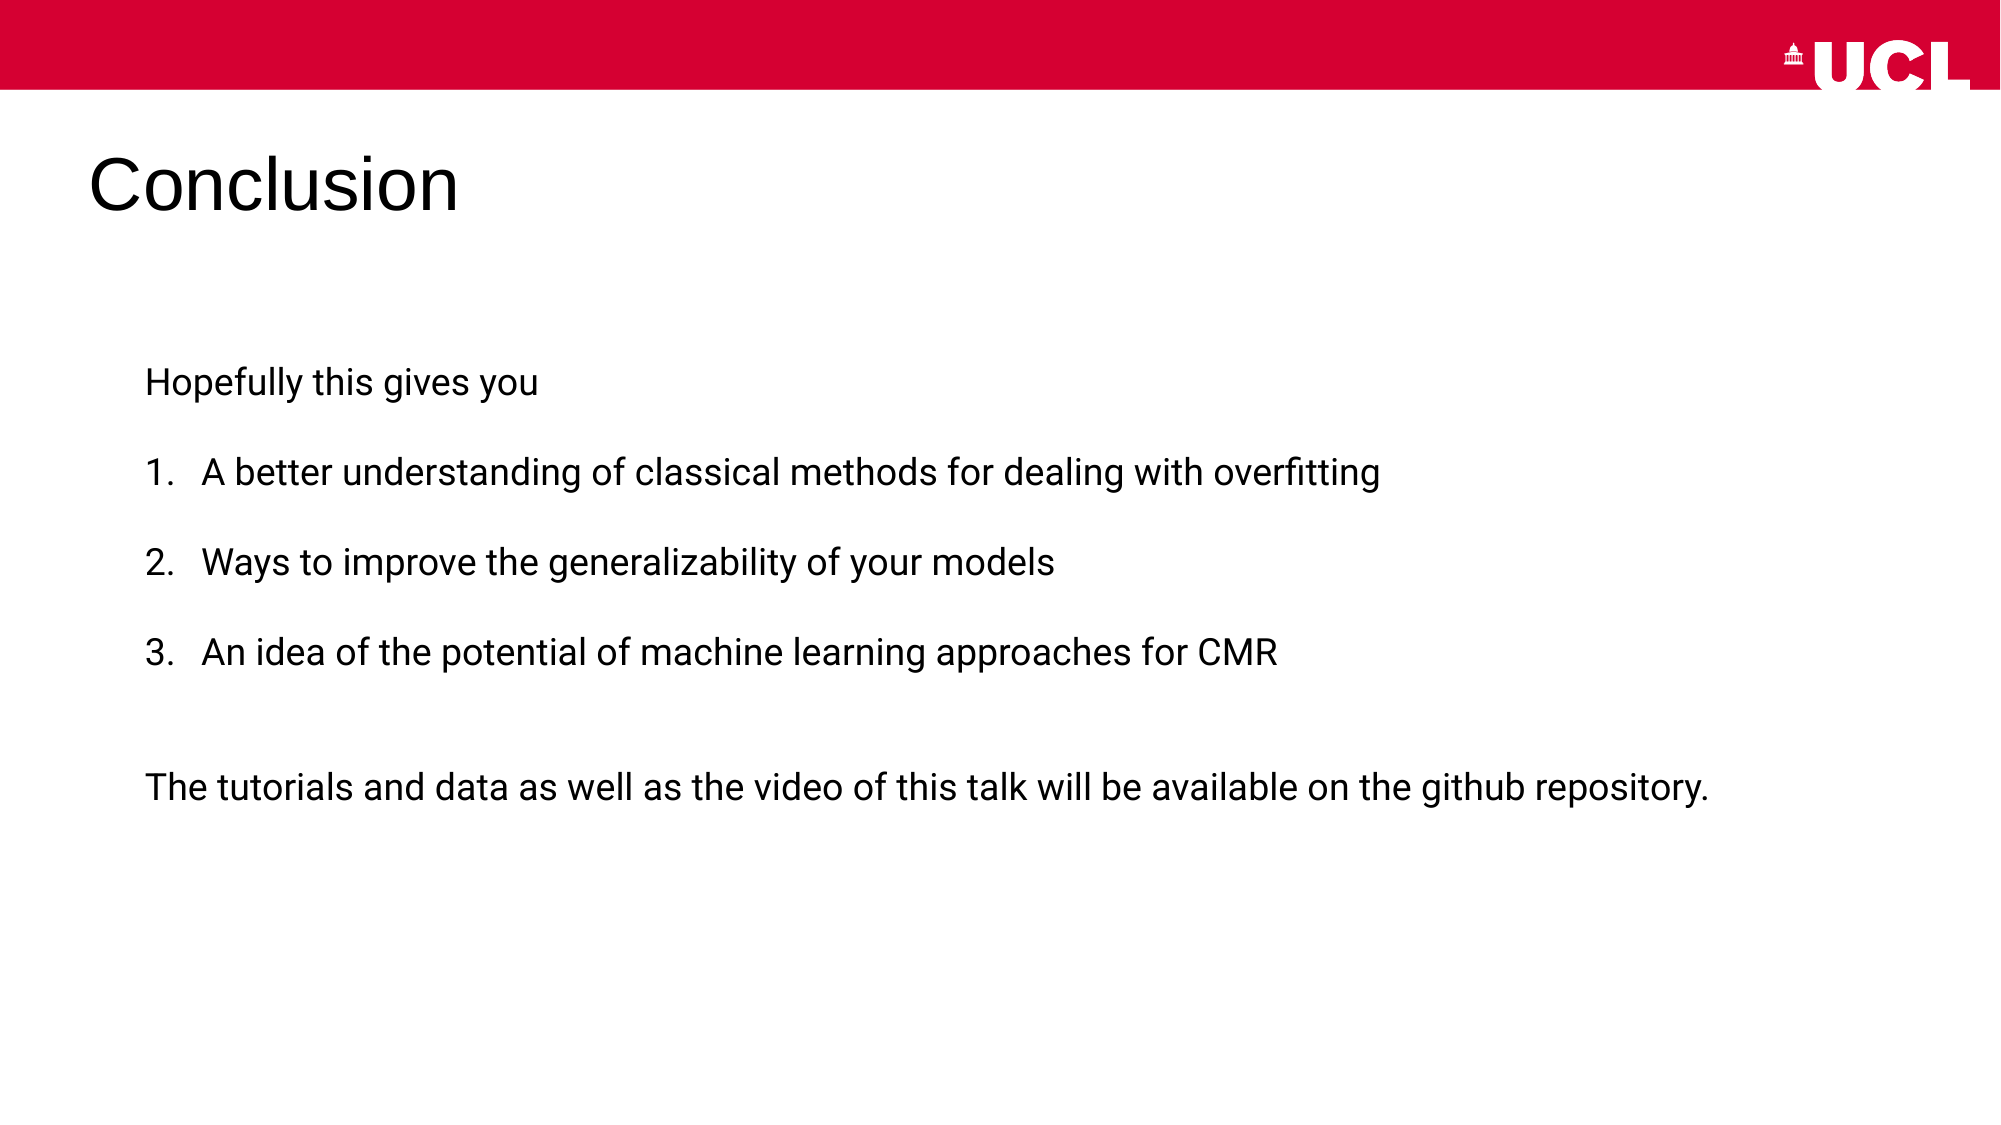

# Conclusion
Hopefully this gives you

A better understanding of classical methods for dealing with overfitting

Ways to improve the generalizability of your models

An idea of the potential of machine learning approaches for CMR

The tutorials and data as well as the video of this talk will be available on the github repository.